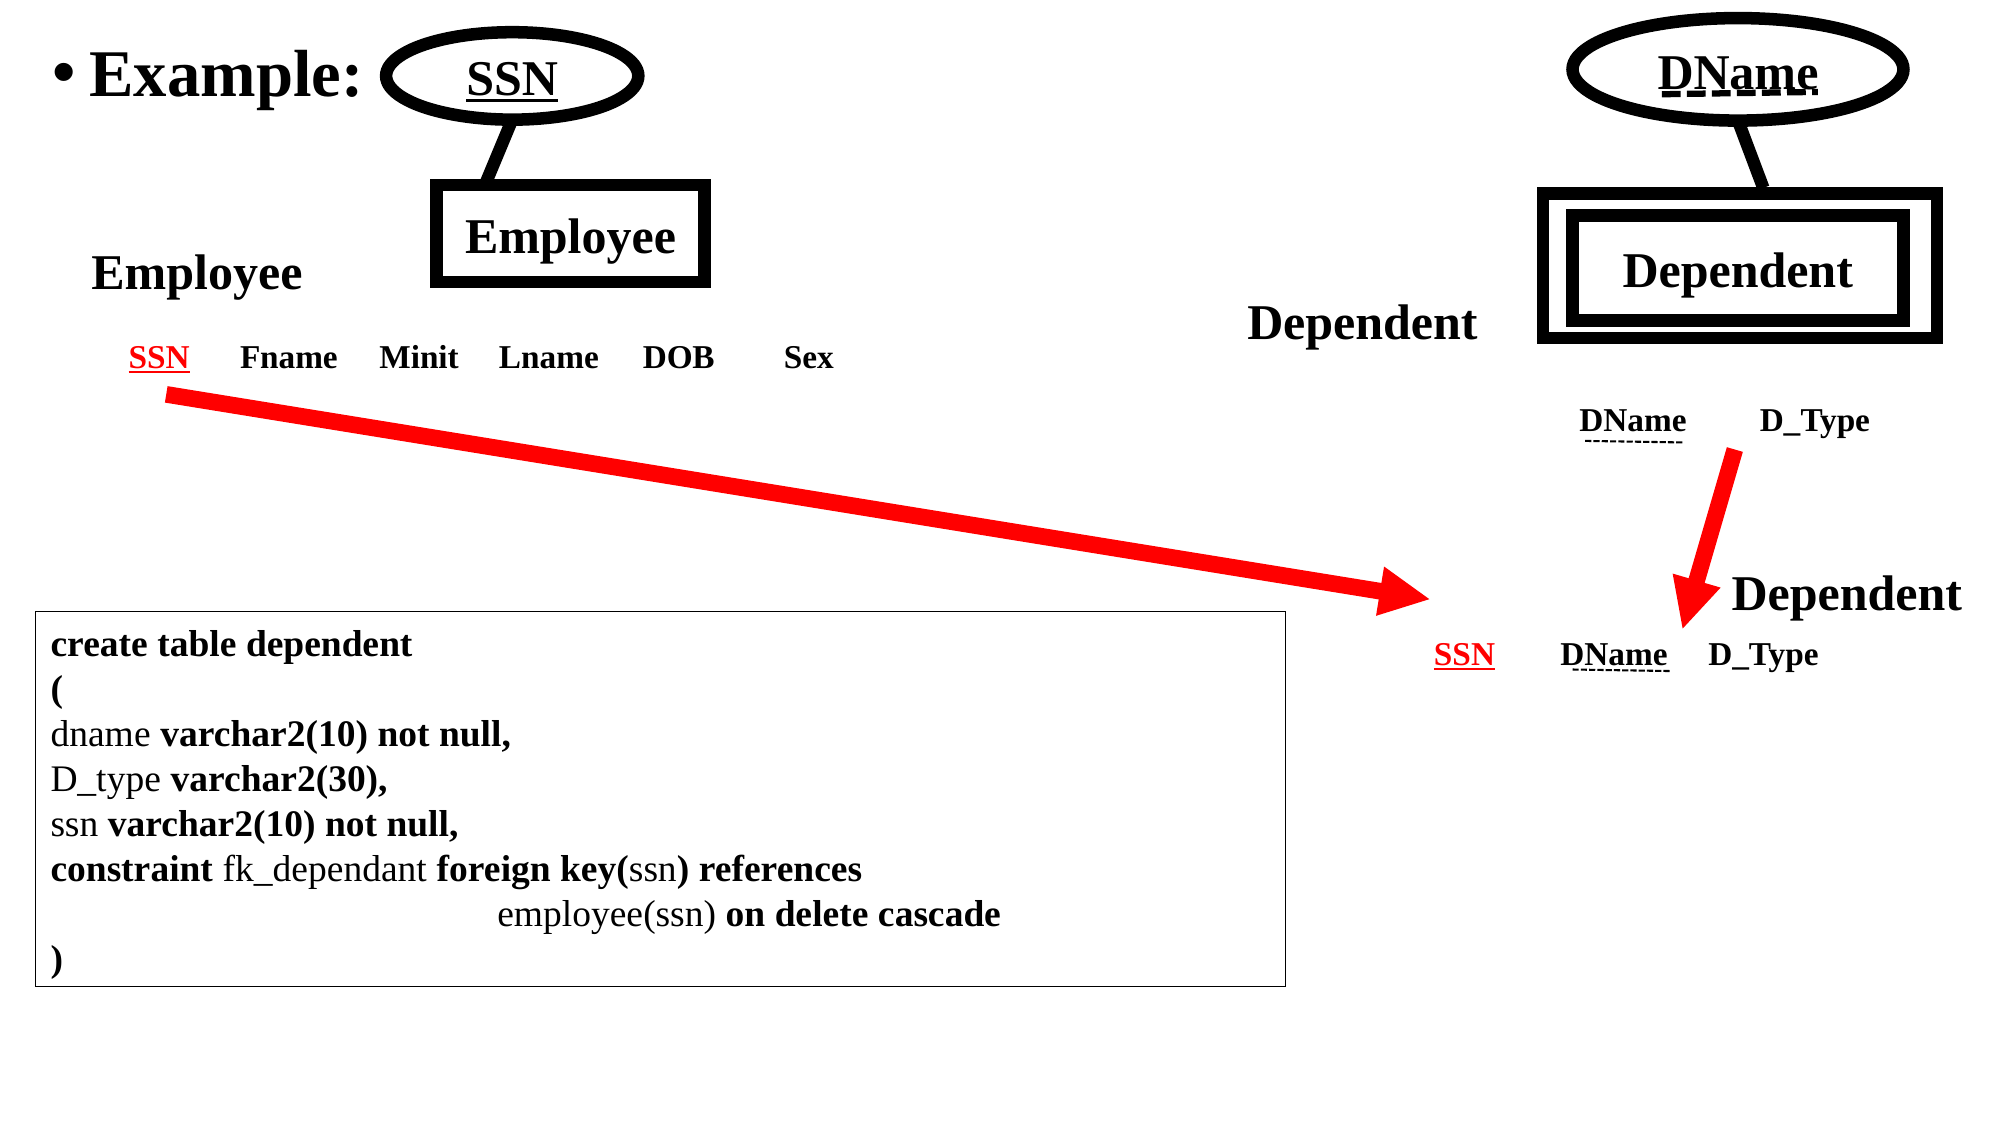

DName
Dependent

Example:

SSN
Employee
Employee
Dependent
| SSN | Fname | Minit | Lname | DOB | Sex |
| --- | --- | --- | --- | --- | --- |
| DName | D\_Type |
| --- | --- |
Dependent
create table dependent
(
dname varchar2(10) not null,
D_type varchar2(30),
ssn varchar2(10) not null,
constraint fk_dependant foreign key(ssn) references
                                               employee(ssn) on delete cascade
)
| SSN | DName | D\_Type |
| --- | --- | --- |